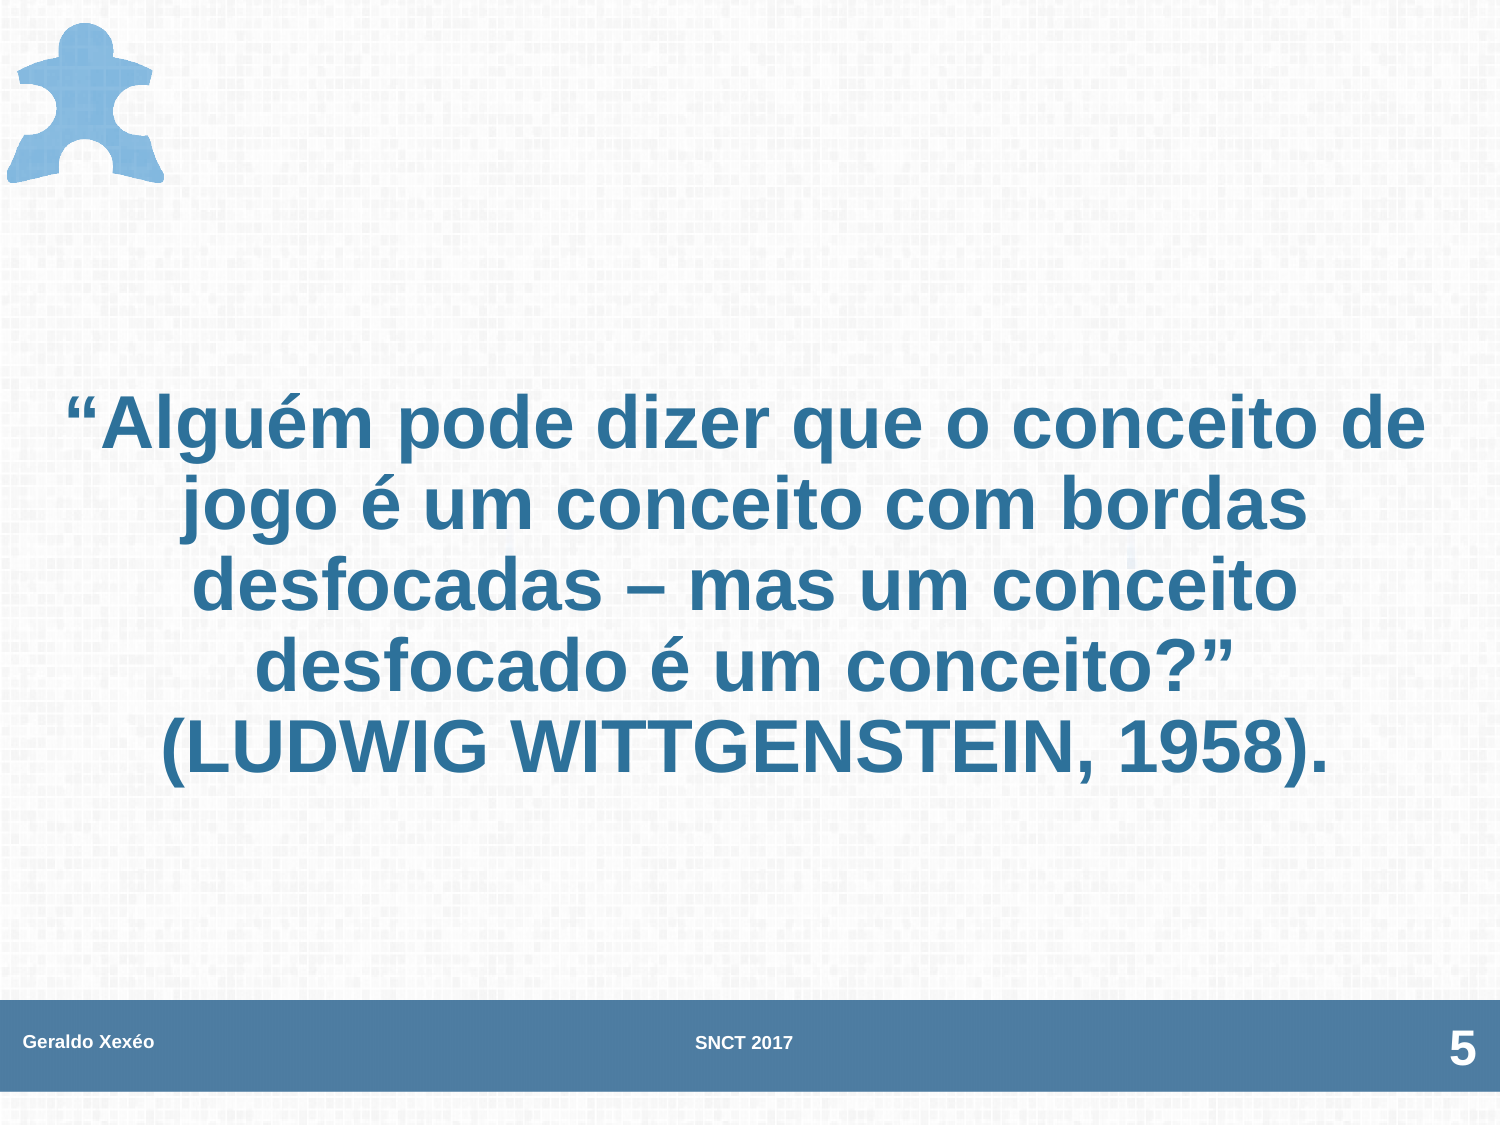

# “Alguém pode dizer que o conceito de jogo é um conceito com bordas desfocadas – mas um conceito desfocado é um conceito?” (LUDWIG WITTGENSTEIN, 1958).
Geraldo Xexéo
SNCT 2017
5